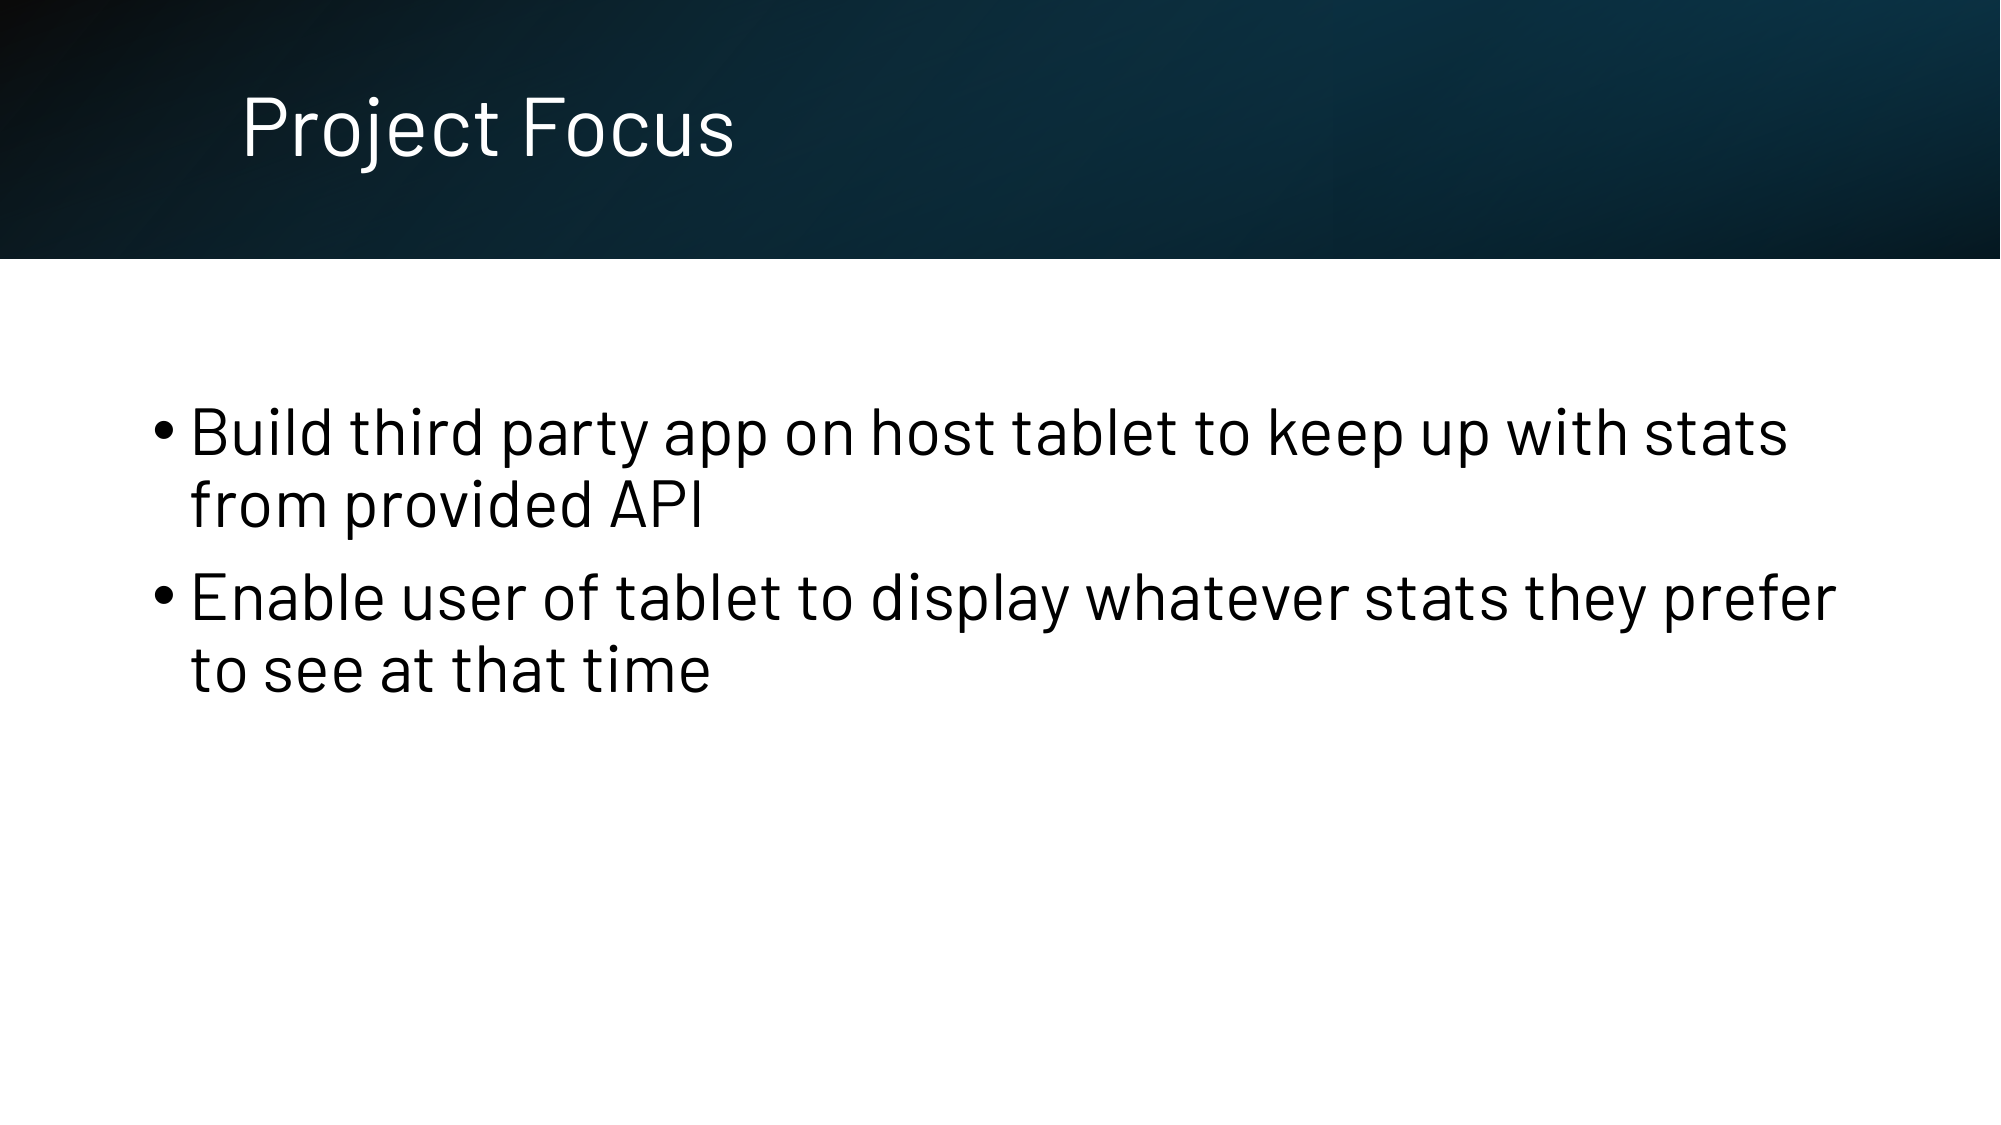

# Project Focus

Build third party app on host tablet to keep up with stats from provided API
Enable user of tablet to display whatever stats they prefer to see at that time